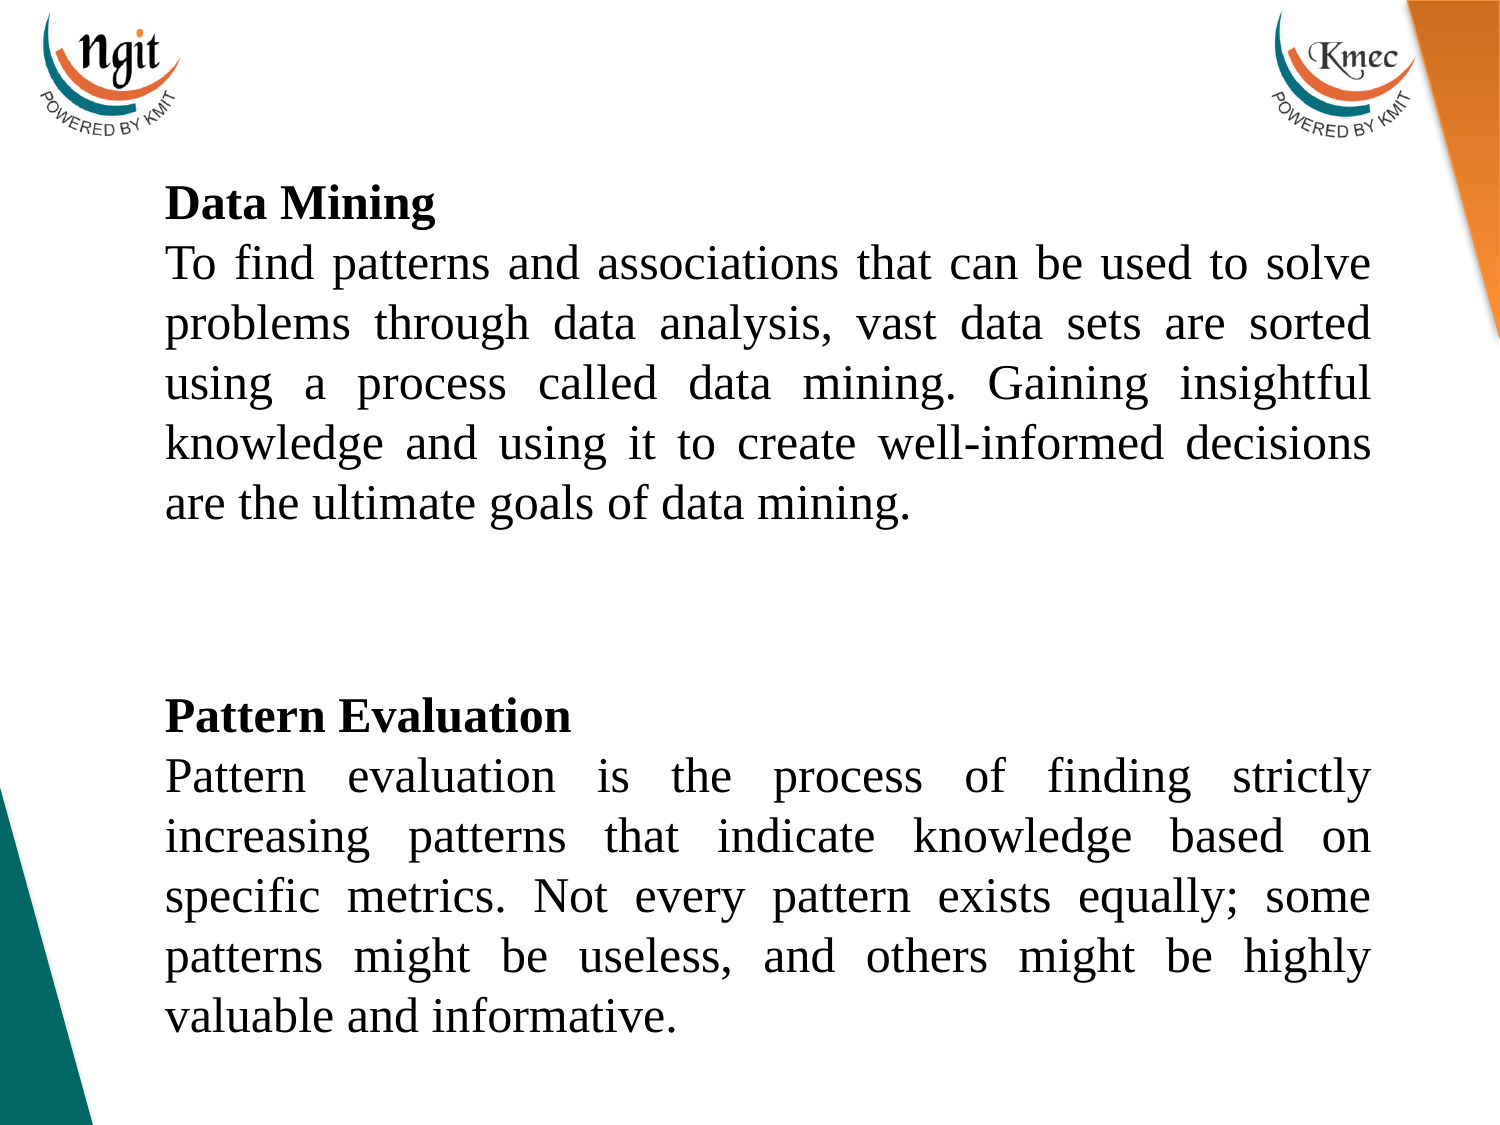

Data Mining
To find patterns and associations that can be used to solve problems through data analysis, vast data sets are sorted using a process called data mining. Gaining insightful knowledge and using it to create well-informed decisions are the ultimate goals of data mining.
Pattern Evaluation
Pattern evaluation is the process of finding strictly increasing patterns that indicate knowledge based on specific metrics. Not every pattern exists equally; some patterns might be useless, and others might be highly valuable and informative.